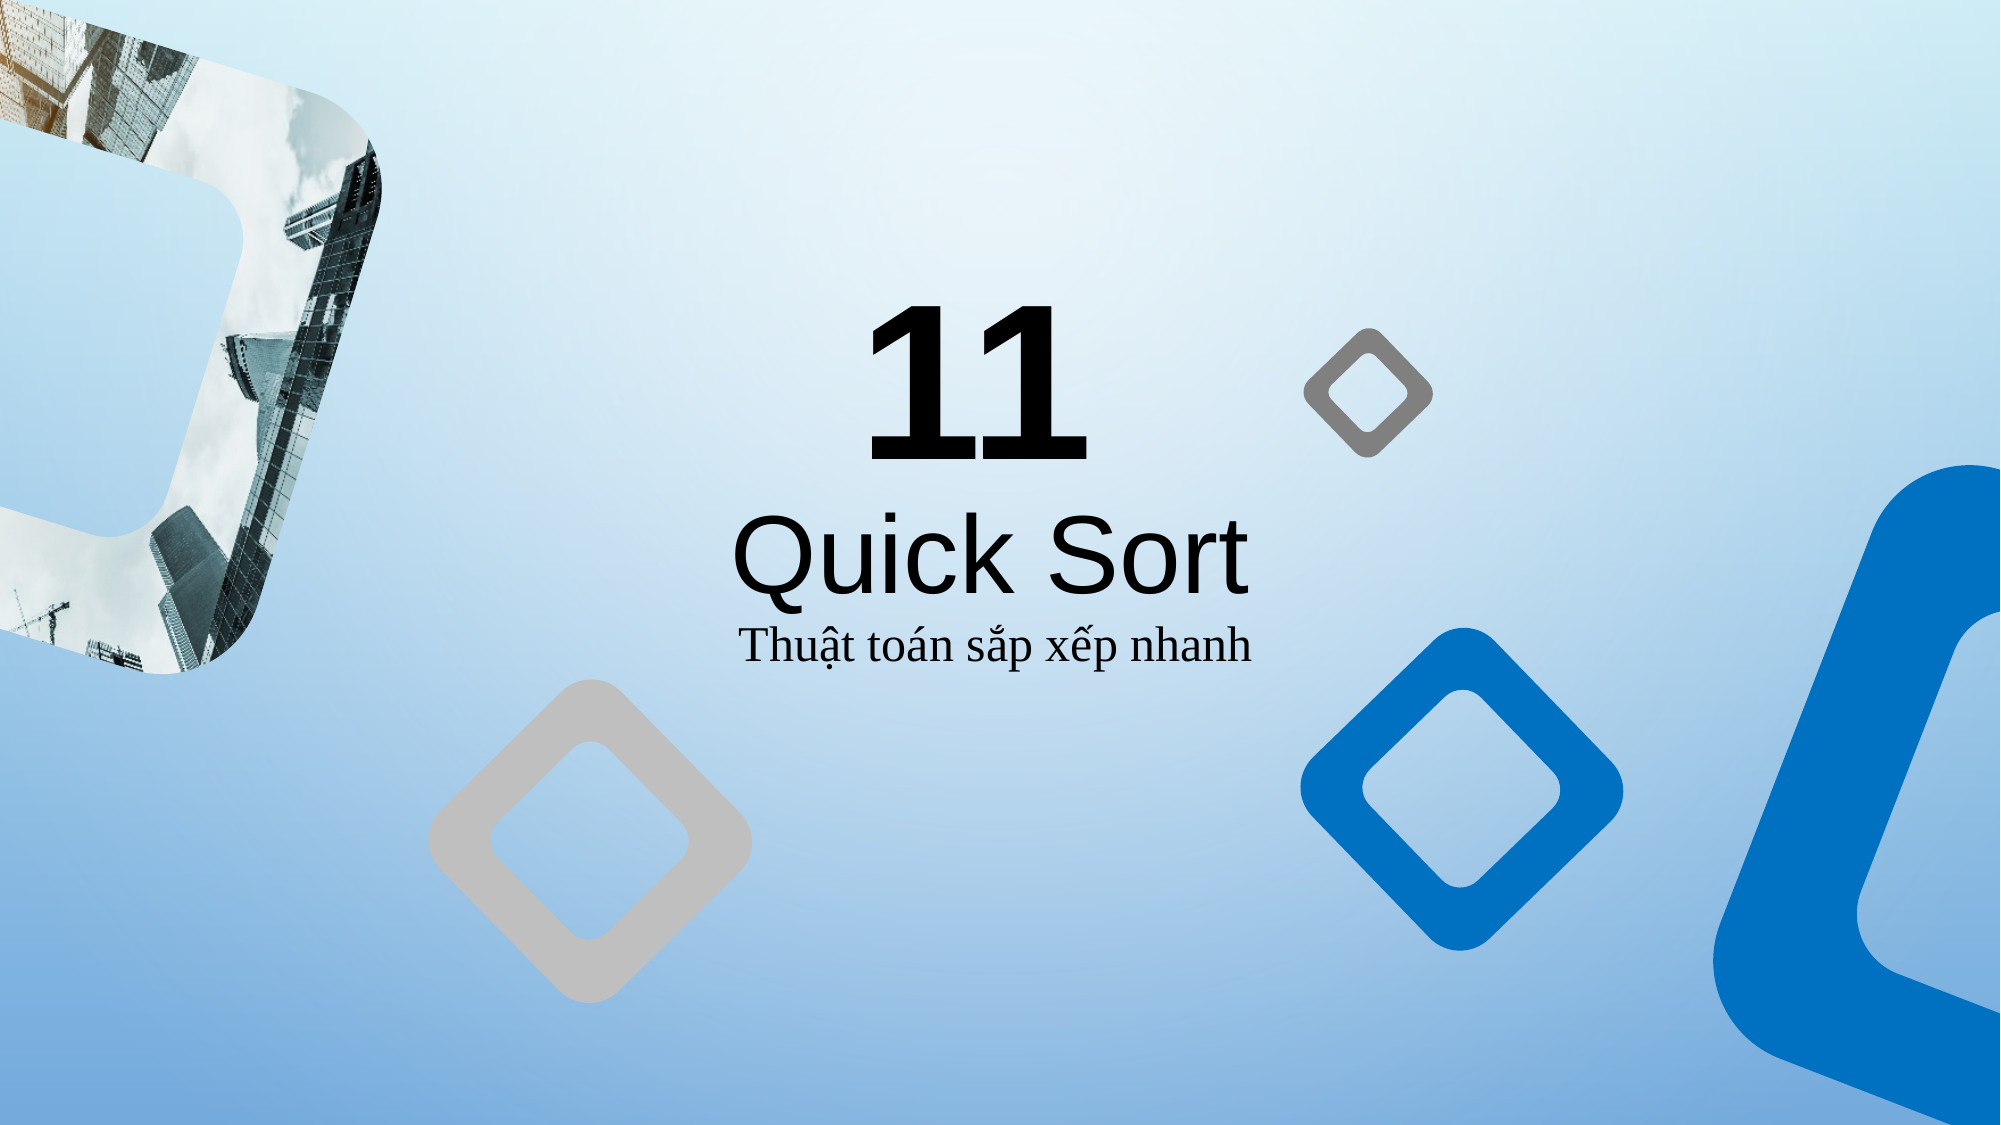

11

Quick Sort

Thuật toán sắp xếp nhanh